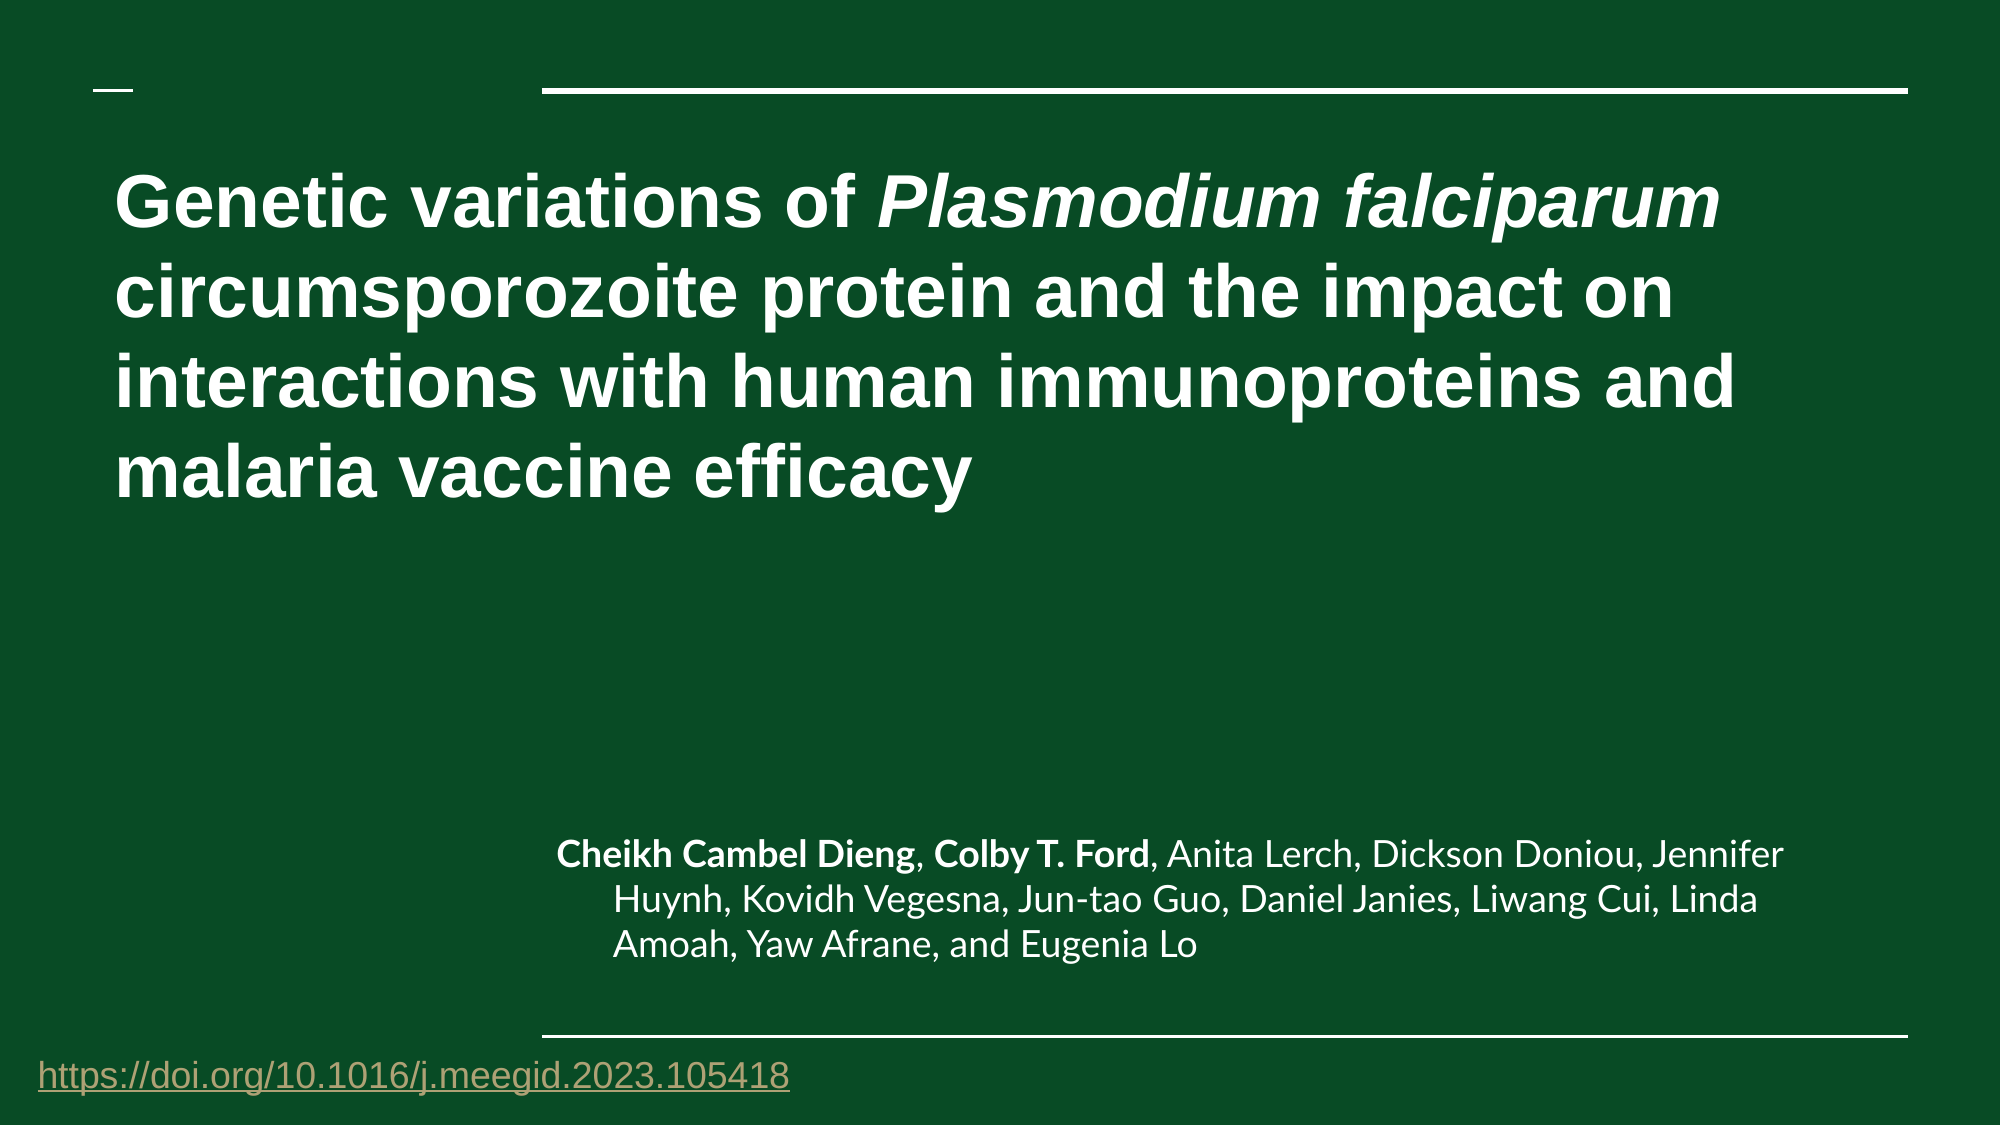

# Genetic variations of Plasmodium falciparum circumsporozoite protein and the impact on interactions with human immunoproteins and malaria vaccine efficacy
Cheikh Cambel Dieng, Colby T. Ford, Anita Lerch, Dickson Doniou, Jennifer Huynh, Kovidh Vegesna, Jun-tao Guo, Daniel Janies, Liwang Cui, Linda Amoah, Yaw Afrane, and Eugenia Lo
https://doi.org/10.1016/j.meegid.2023.105418